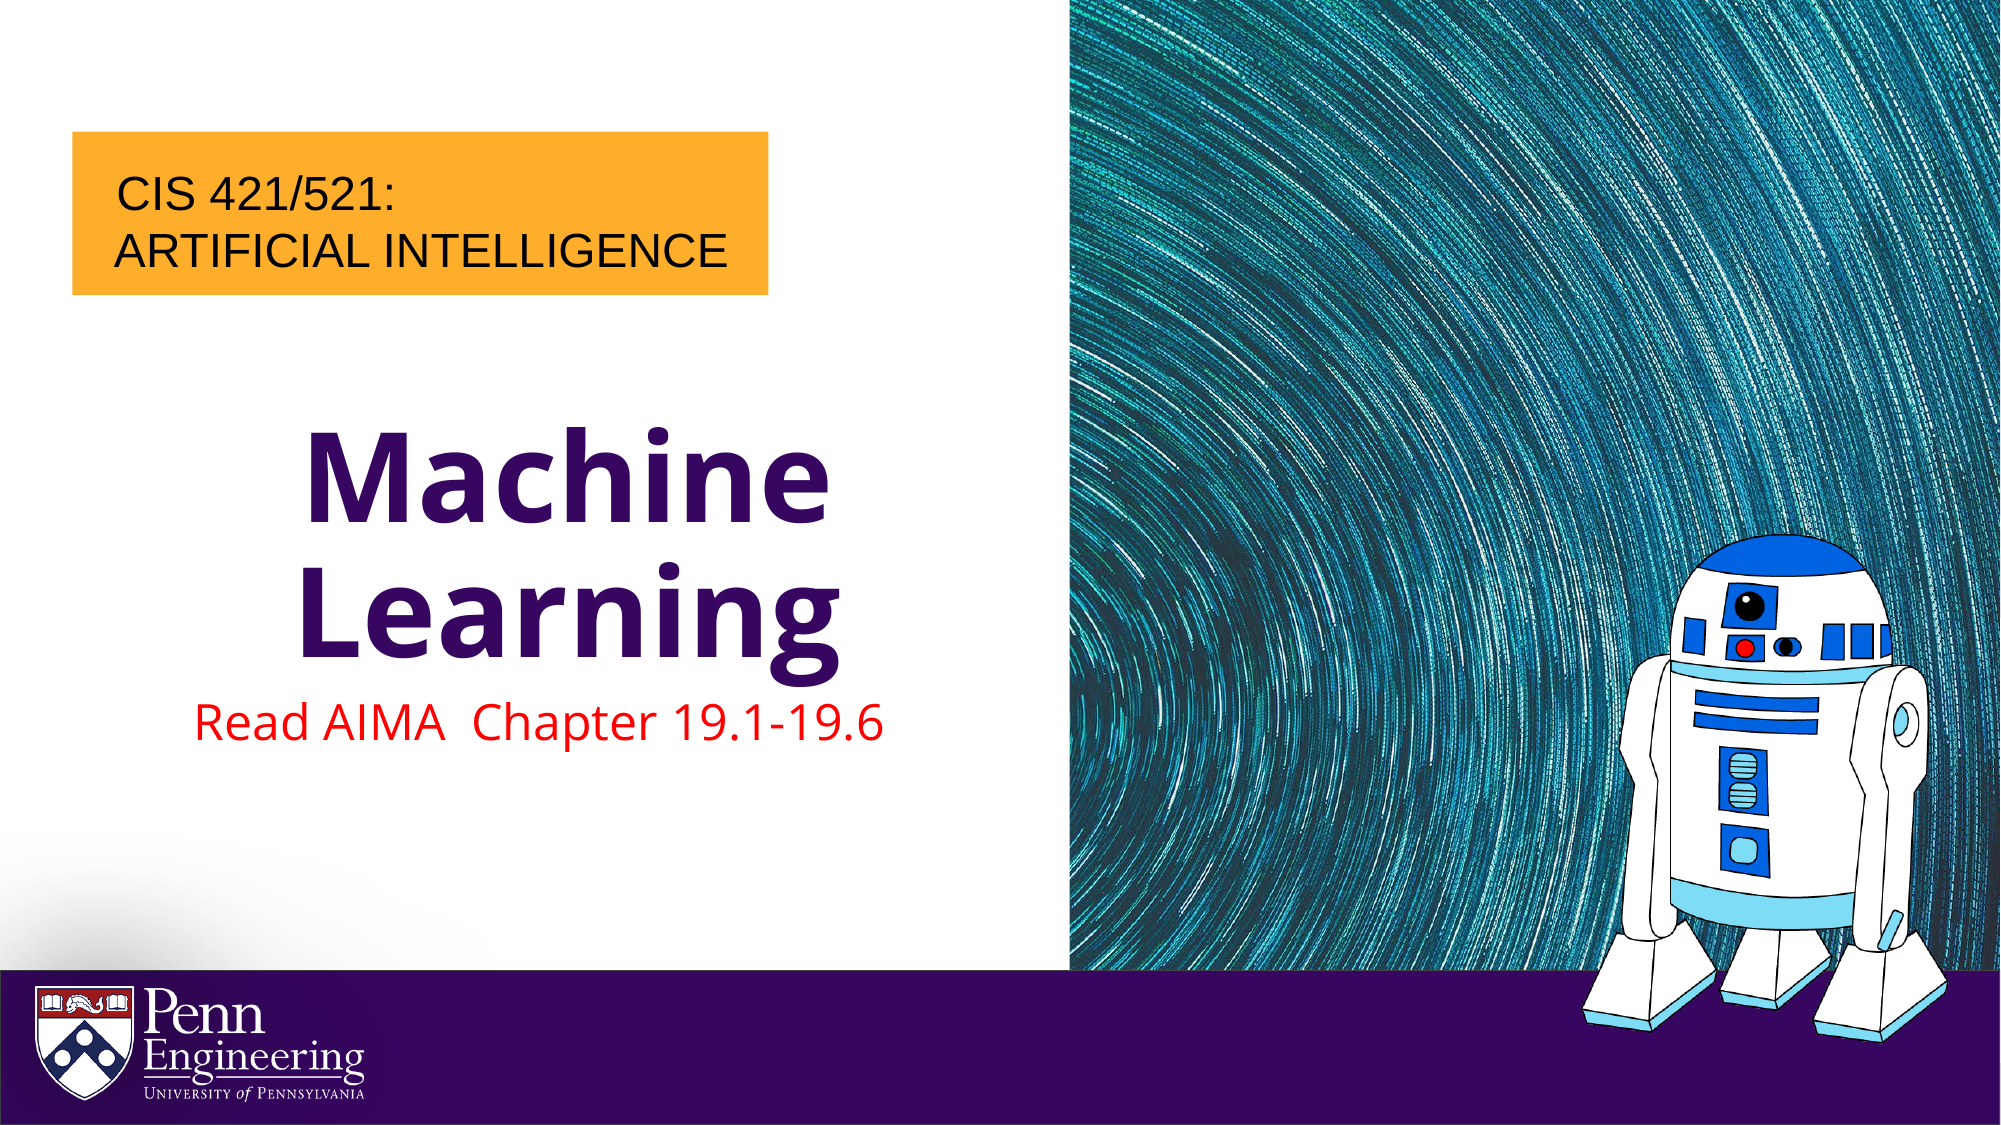

# Machine Learning
Read AIMA  Chapter 19.1-19.6